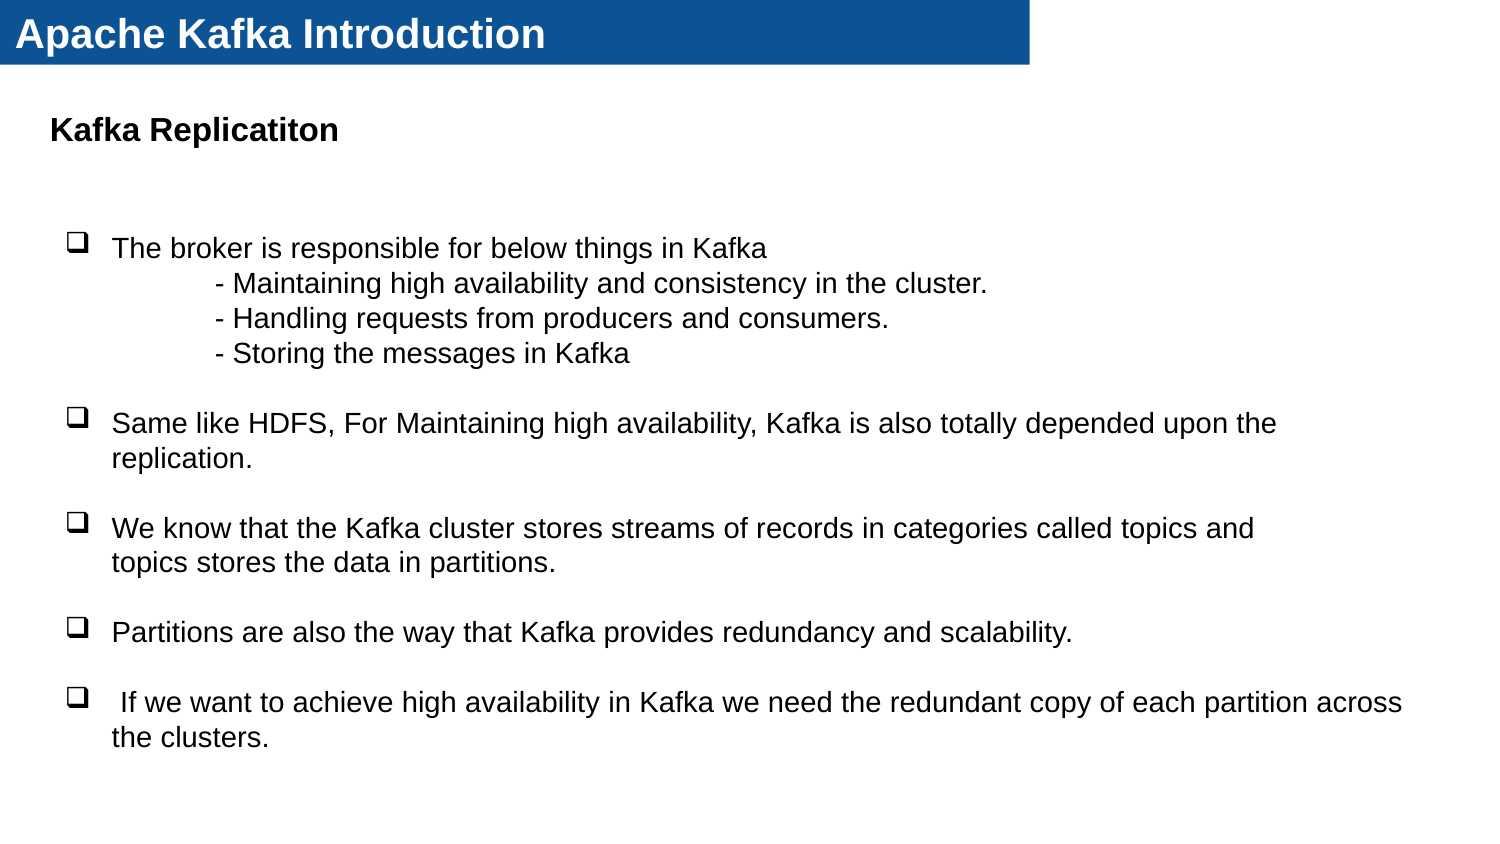

Apache Kafka Introduction

Kafka Replicatiton
The broker is responsible for below things in Kafka
	- Maintaining high availability and consistency in the cluster.
	- Handling requests from producers and consumers.
	- Storing the messages in Kafka

Same like HDFS, For Maintaining high availability, Kafka is also totally depended upon the replication.

We know that the Kafka cluster stores streams of records in categories called topics and topics stores the data in partitions.

Partitions are also the way that Kafka provides redundancy and scalability.

 If we want to achieve high availability in Kafka we need the redundant copy of each partition across the clusters.